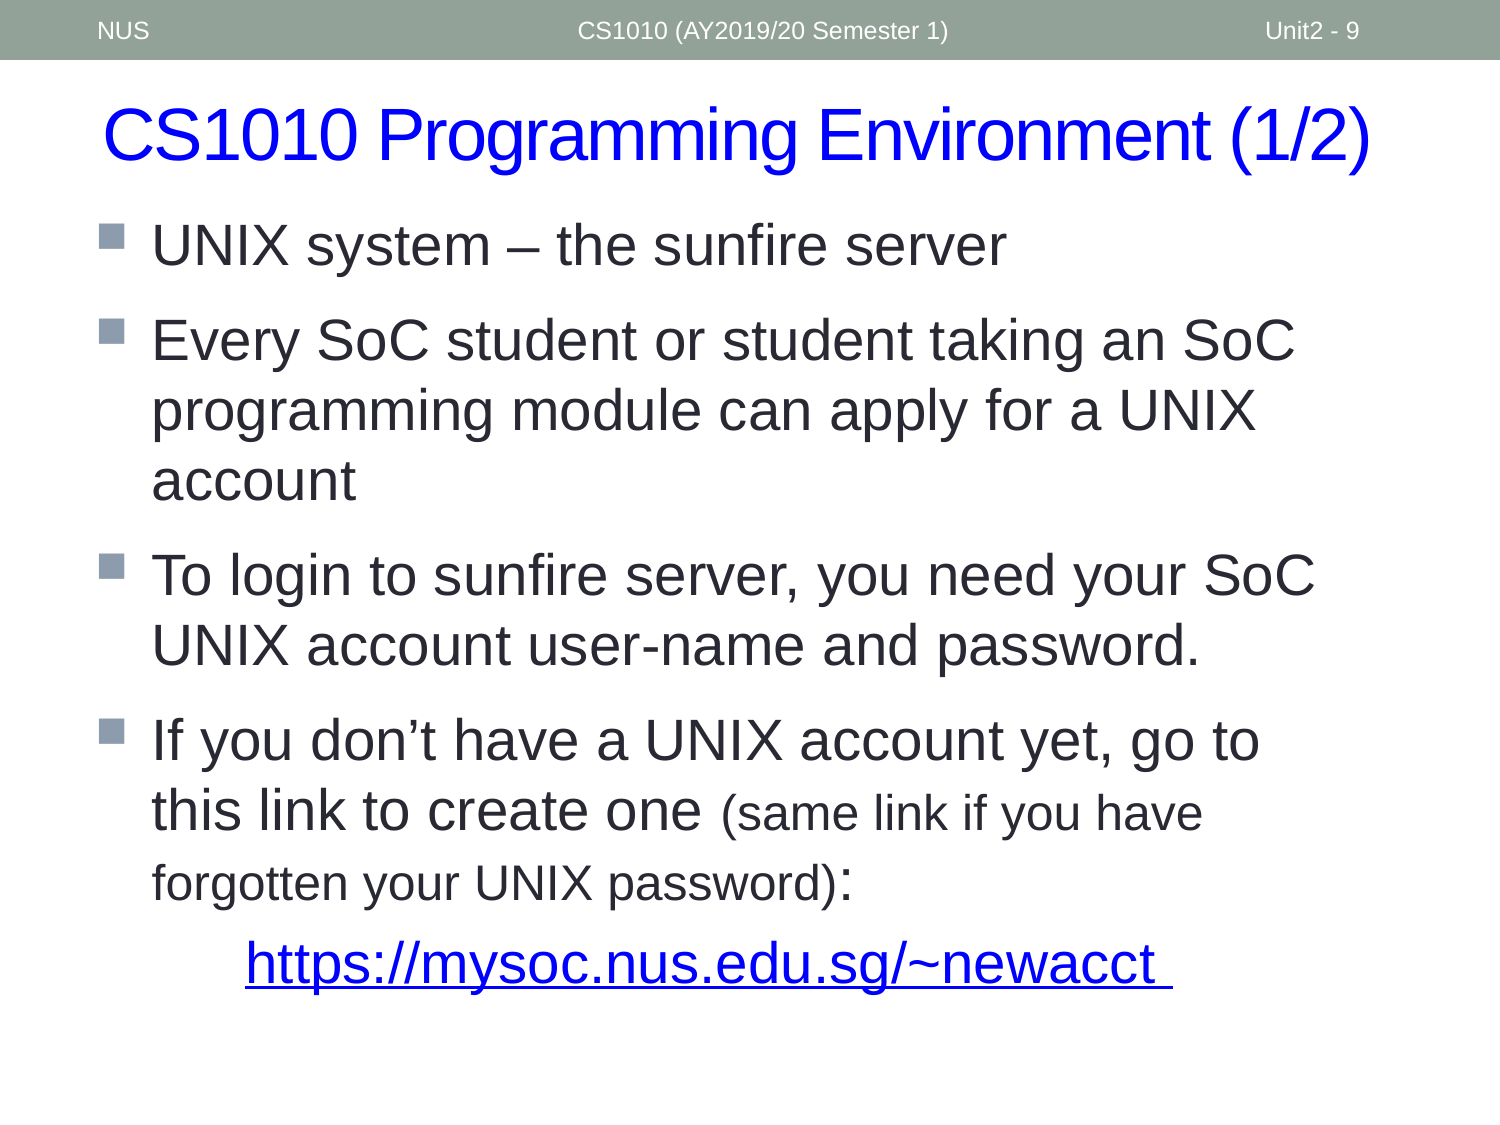

NUS
CS1010 (AY2019/20 Semester 1)
Unit2 - 9
# CS1010 Programming Environment (1/2)
UNIX system – the sunfire server
Every SoC student or student taking an SoC programming module can apply for a UNIX account
To login to sunfire server, you need your SoC UNIX account user-name and password.
If you don’t have a UNIX account yet, go to this link to create one (same link if you have forgotten your UNIX password):
https://mysoc.nus.edu.sg/~newacct